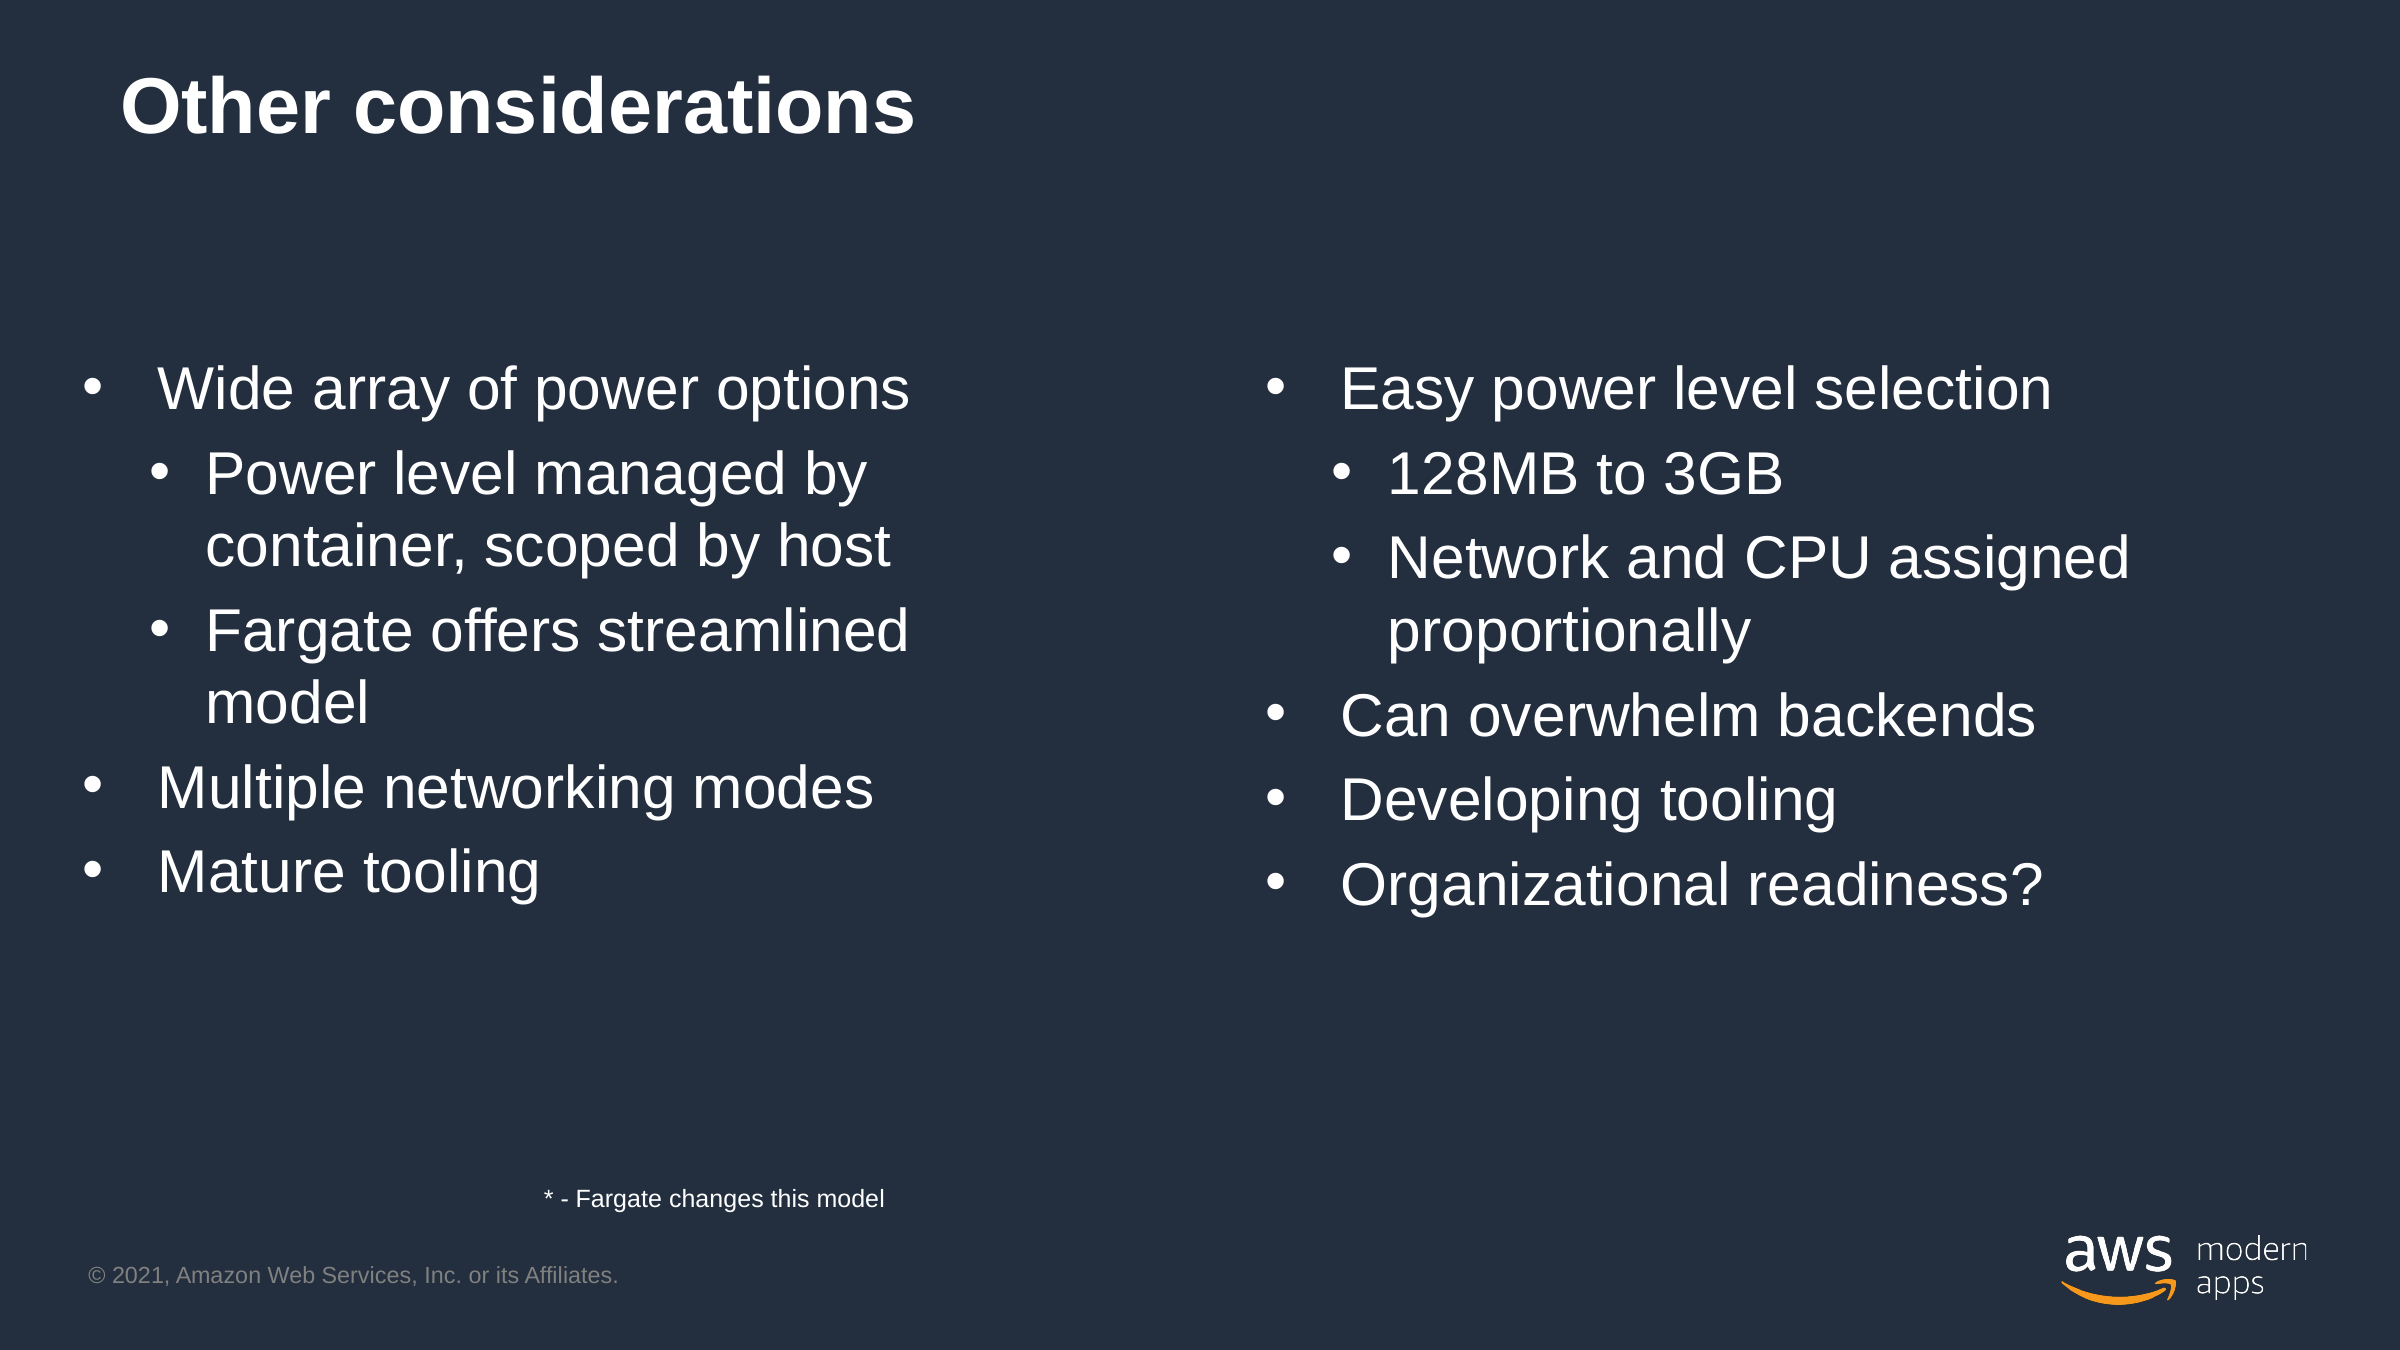

# Other considerations
Containers
Serverless
Wide array of power options
Power level managed by container, scoped by host
Fargate offers streamlined model
Multiple networking modes
Mature tooling

Easy power level selection
128MB to 3GB
Network and CPU assigned proportionally
Can overwhelm backends
Developing tooling
Organizational readiness?
* - Fargate changes this model